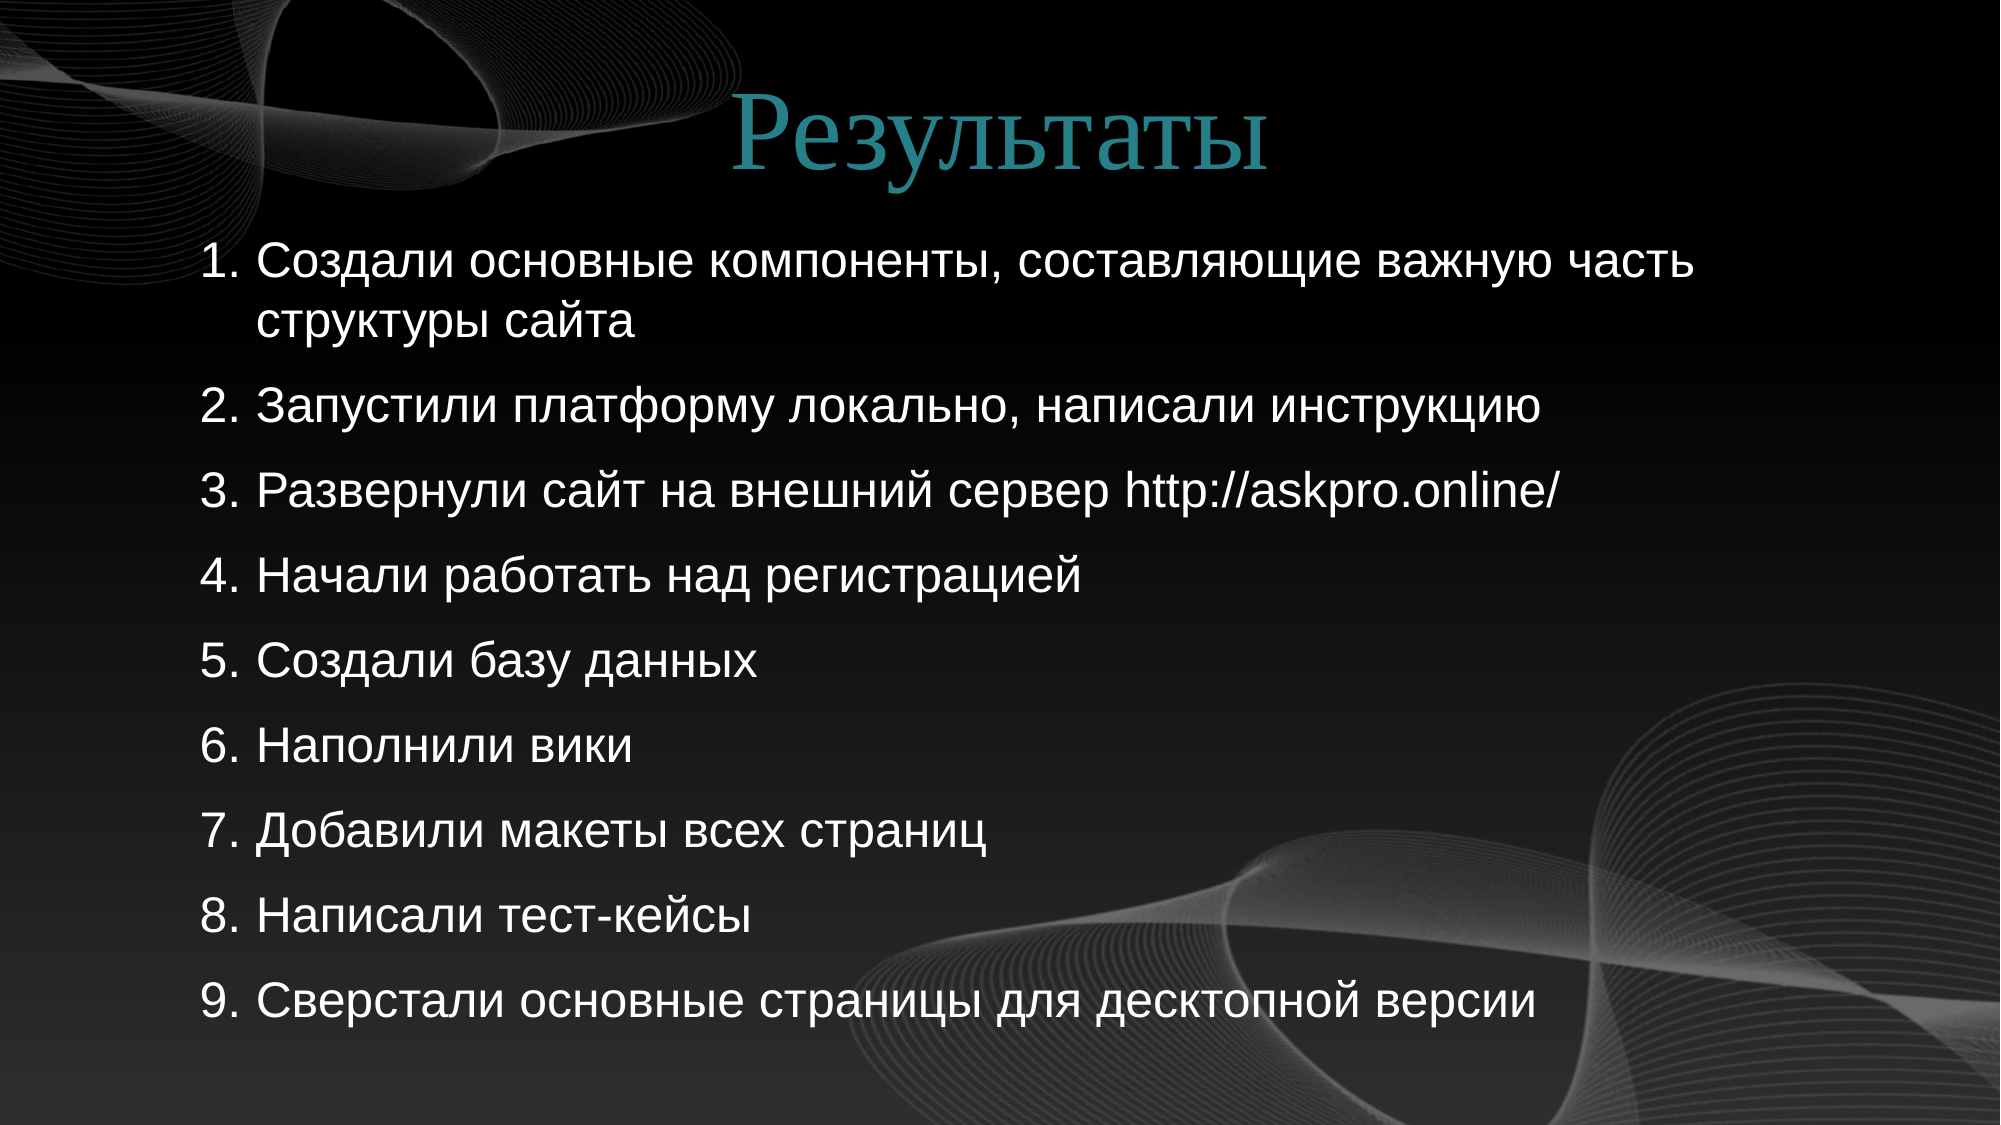

# Результаты
Создали основные компоненты, составляющие важную часть структуры сайта
Запустили платформу локально, написали инструкцию
Развернули сайт на внешний сервер http://askpro.online/
Начали работать над регистрацией
Создали базу данных
Наполнили вики
Добавили макеты всех страниц
Написали тест-кейсы
Сверстали основные страницы для десктопной версии